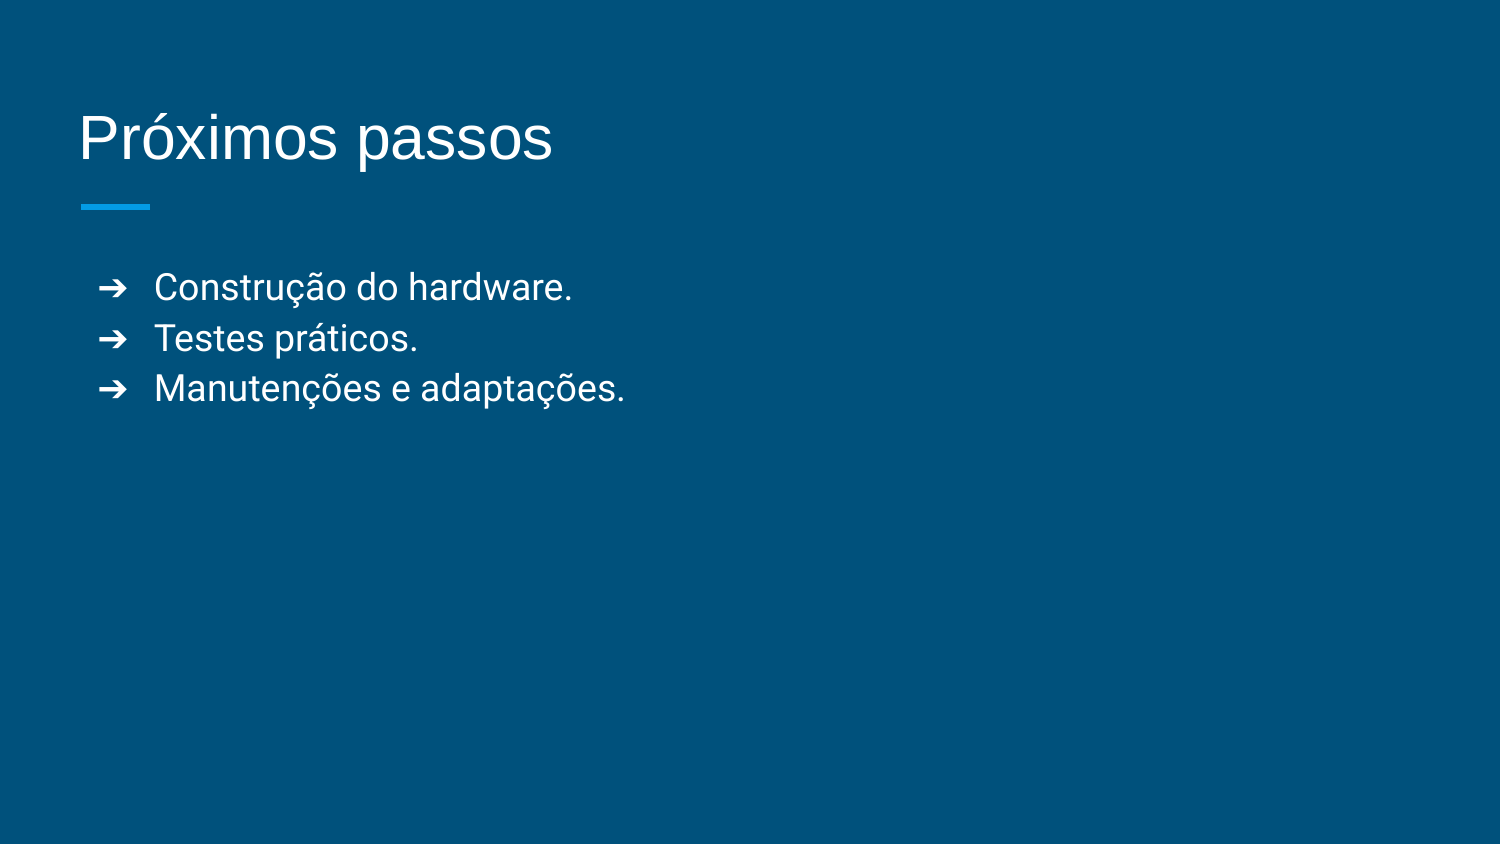

# Próximos passos
Construção do hardware.
Testes práticos.
Manutenções e adaptações.